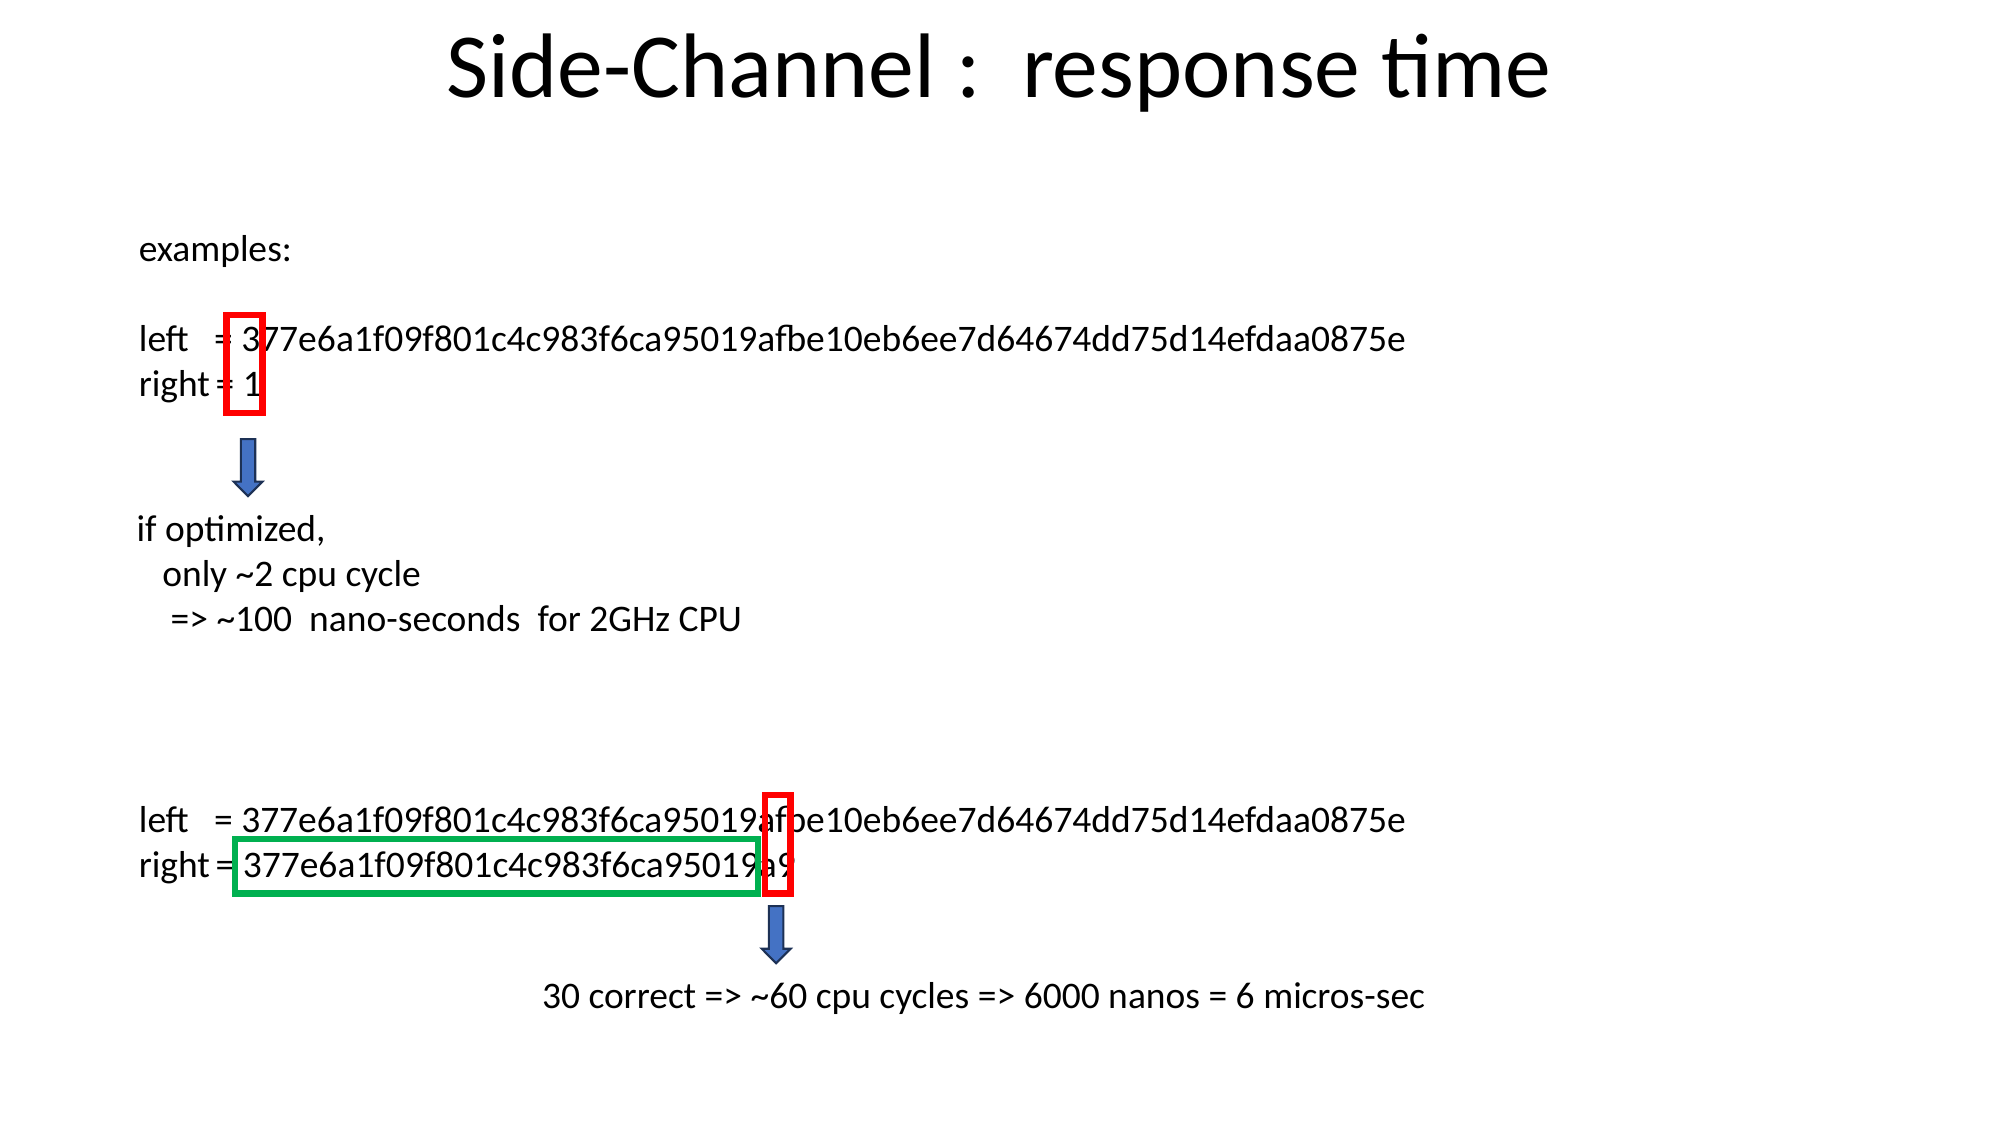

# Side-Channel :  response time
examples:

left   = 377e6a1f09f801c4c983f6ca95019afbe10eb6ee7d64674dd75d14efdaa0875e
right = 1

if optimized,
   only ~2 cpu cycle
    => ~100  nano-seconds  for 2GHz CPU

left   = 377e6a1f09f801c4c983f6ca95019afbe10eb6ee7d64674dd75d14efdaa0875e
right = 377e6a1f09f801c4c983f6ca95019a9

30 correct => ~60 cpu cycles => 6000 nanos = 6 micros-sec